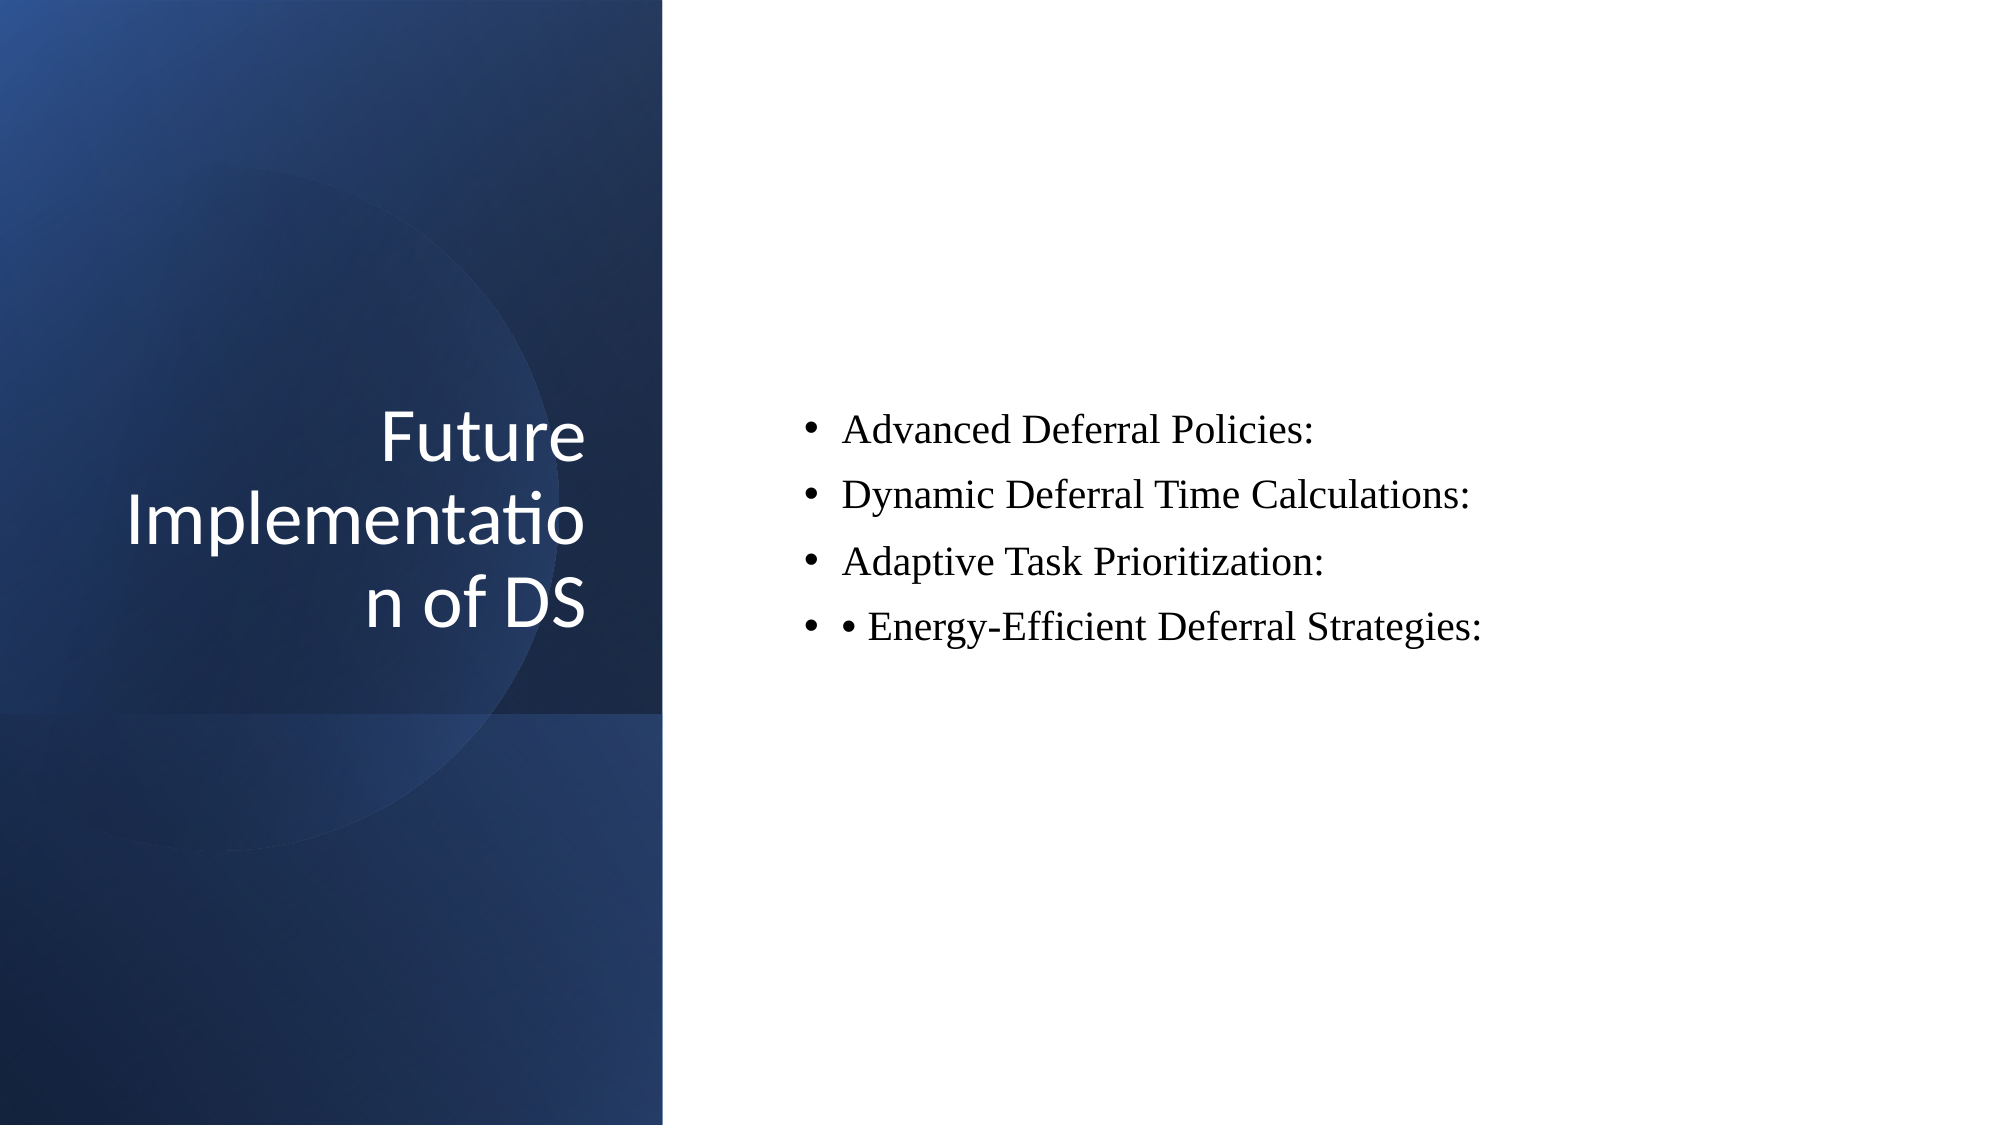

# Future Implementation of DS
Advanced Deferral Policies:
Dynamic Deferral Time Calculations:
Adaptive Task Prioritization:
• Energy-Efficient Deferral Strategies: